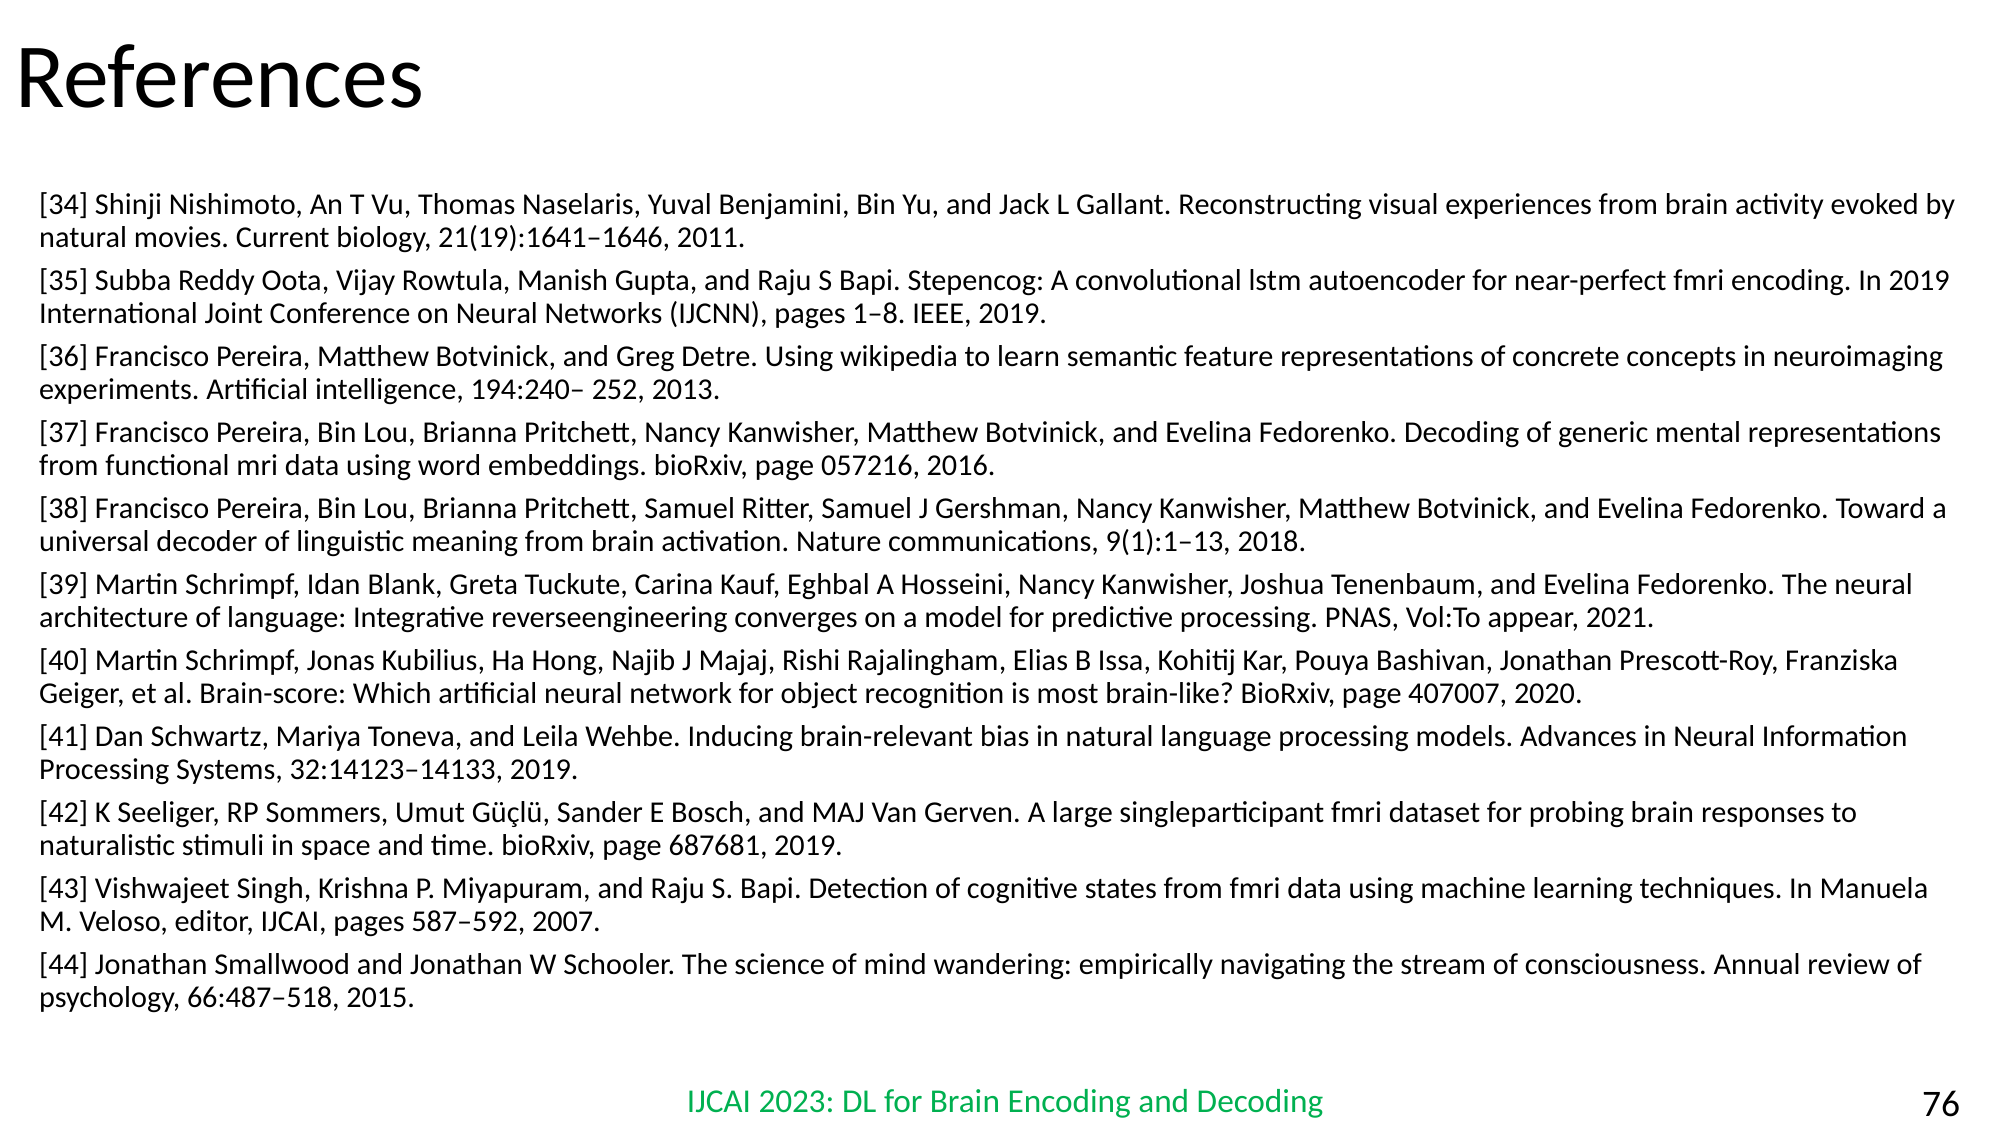

# References
[34] Shinji Nishimoto, An T Vu, Thomas Naselaris, Yuval Benjamini, Bin Yu, and Jack L Gallant. Reconstructing visual experiences from brain activity evoked by natural movies. Current biology, 21(19):1641–1646, 2011.
[35] Subba Reddy Oota, Vijay Rowtula, Manish Gupta, and Raju S Bapi. Stepencog: A convolutional lstm autoencoder for near-perfect fmri encoding. In 2019 International Joint Conference on Neural Networks (IJCNN), pages 1–8. IEEE, 2019.
[36] Francisco Pereira, Matthew Botvinick, and Greg Detre. Using wikipedia to learn semantic feature representations of concrete concepts in neuroimaging experiments. Artificial intelligence, 194:240– 252, 2013.
[37] Francisco Pereira, Bin Lou, Brianna Pritchett, Nancy Kanwisher, Matthew Botvinick, and Evelina Fedorenko. Decoding of generic mental representations from functional mri data using word embeddings. bioRxiv, page 057216, 2016.
[38] Francisco Pereira, Bin Lou, Brianna Pritchett, Samuel Ritter, Samuel J Gershman, Nancy Kanwisher, Matthew Botvinick, and Evelina Fedorenko. Toward a universal decoder of linguistic meaning from brain activation. Nature communications, 9(1):1–13, 2018.
[39] Martin Schrimpf, Idan Blank, Greta Tuckute, Carina Kauf, Eghbal A Hosseini, Nancy Kanwisher, Joshua Tenenbaum, and Evelina Fedorenko. The neural architecture of language: Integrative reverseengineering converges on a model for predictive processing. PNAS, Vol:To appear, 2021.
[40] Martin Schrimpf, Jonas Kubilius, Ha Hong, Najib J Majaj, Rishi Rajalingham, Elias B Issa, Kohitij Kar, Pouya Bashivan, Jonathan Prescott-Roy, Franziska Geiger, et al. Brain-score: Which artificial neural network for object recognition is most brain-like? BioRxiv, page 407007, 2020.
[41] Dan Schwartz, Mariya Toneva, and Leila Wehbe. Inducing brain-relevant bias in natural language processing models. Advances in Neural Information Processing Systems, 32:14123–14133, 2019.
[42] K Seeliger, RP Sommers, Umut Güçlü, Sander E Bosch, and MAJ Van Gerven. A large singleparticipant fmri dataset for probing brain responses to naturalistic stimuli in space and time. bioRxiv, page 687681, 2019.
[43] Vishwajeet Singh, Krishna P. Miyapuram, and Raju S. Bapi. Detection of cognitive states from fmri data using machine learning techniques. In Manuela M. Veloso, editor, IJCAI, pages 587–592, 2007.
[44] Jonathan Smallwood and Jonathan W Schooler. The science of mind wandering: empirically navigating the stream of consciousness. Annual review of psychology, 66:487–518, 2015.

IJCAI 2023: DL for Brain Encoding and Decoding
76